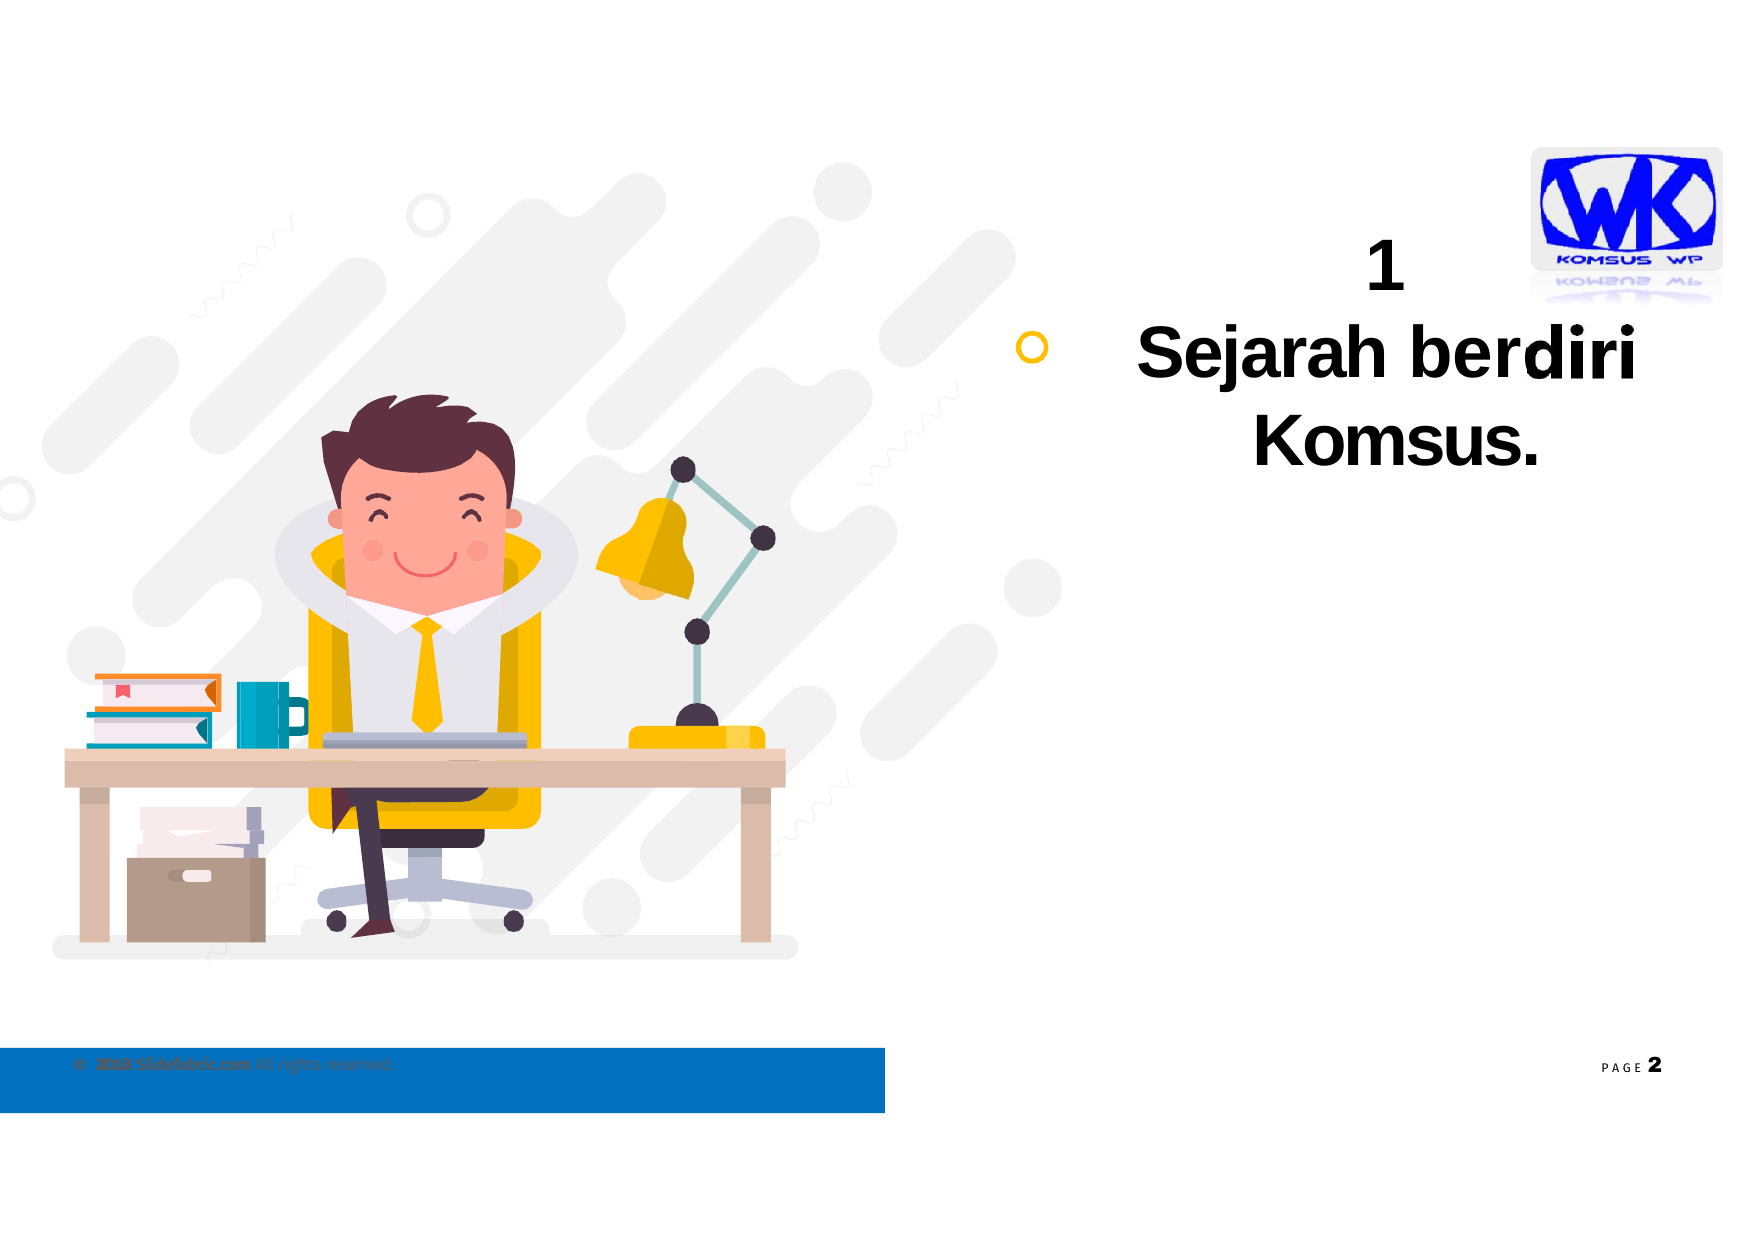

1
Sejarah berdiri  Komsus.

P A G E 2

© 2018 Slidefabric.com All rights reserved.